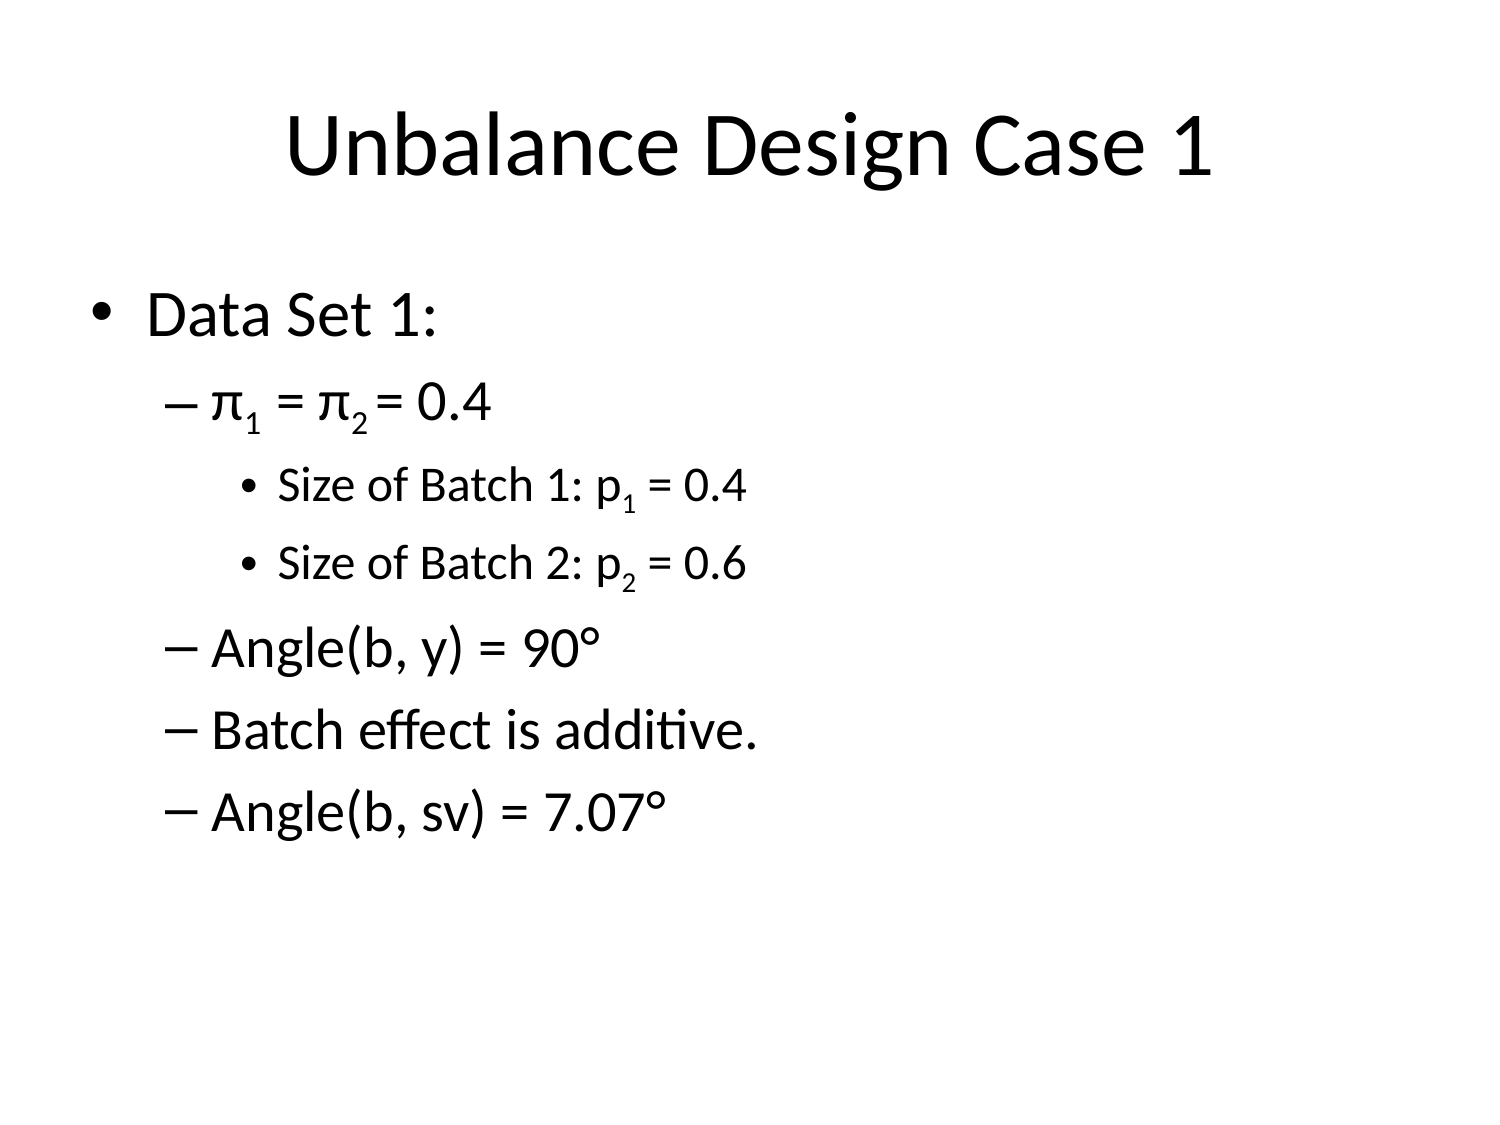

# Unbalance Design Case 1
Data Set 1:
π1  = π2 = 0.4
Size of Batch 1: p1 = 0.4
Size of Batch 2: p2 = 0.6
Angle(b, y) = 90°
Batch effect is additive.
Angle(b, sv) = 7.07°